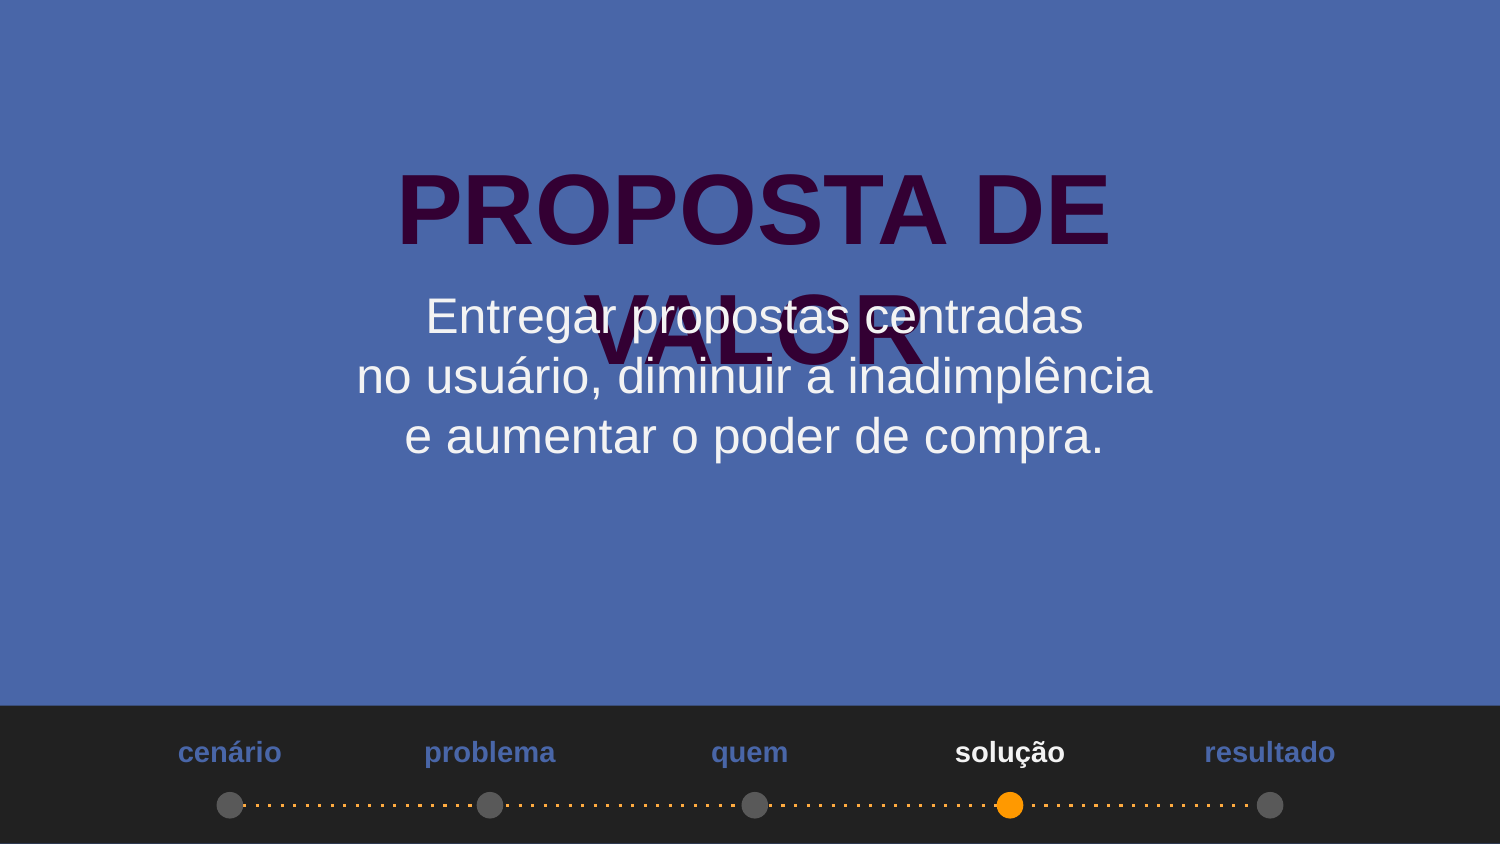

PROPOSTA DE VALOR
Entregar propostas centradas
no usuário, diminuir a inadimplência
e aumentar o poder de compra.

cenário
problema
quem
solução
resultado